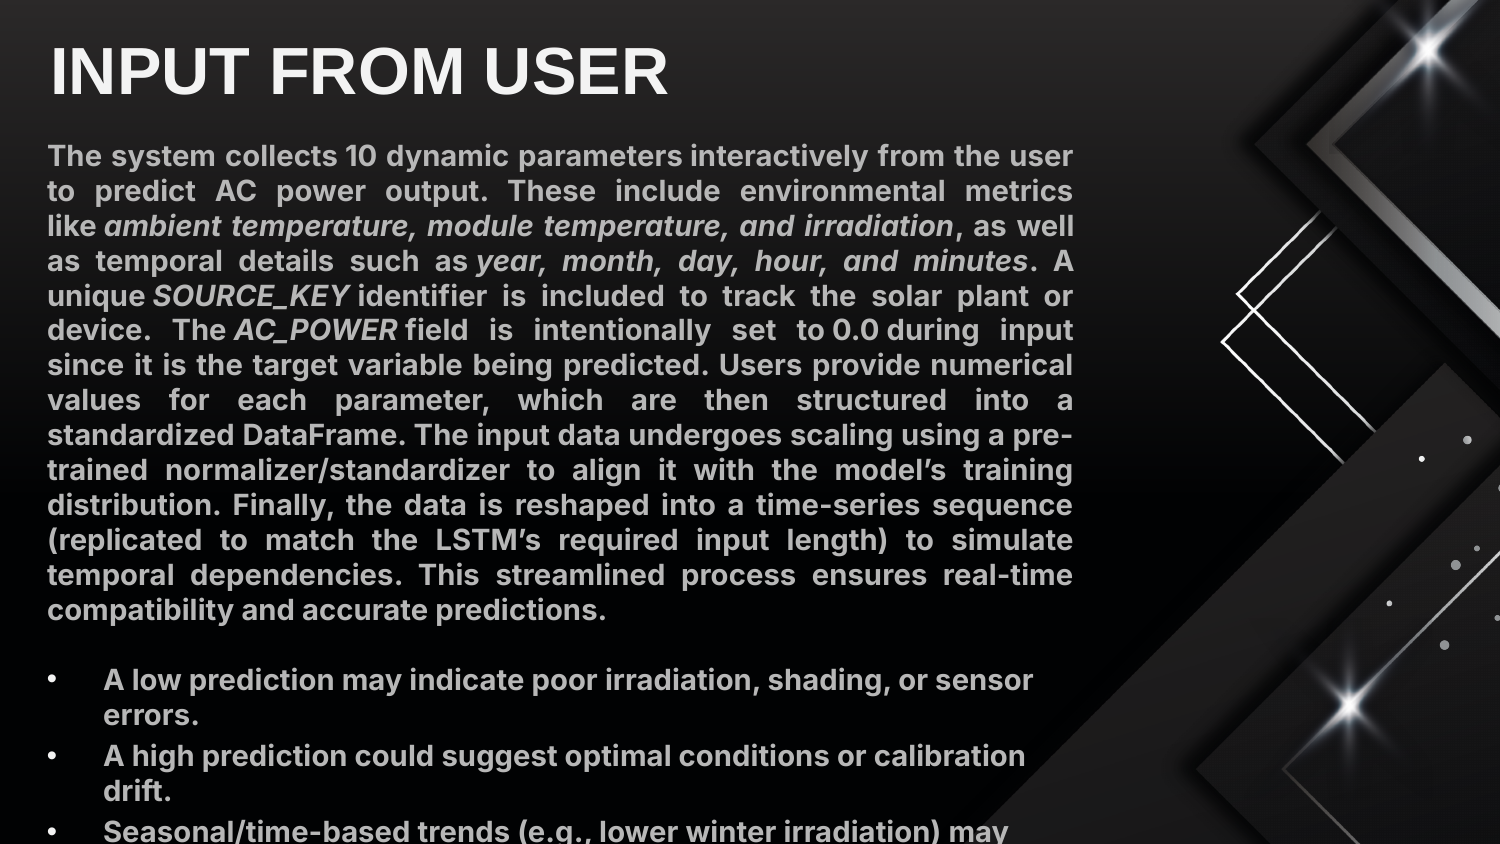

# INPUT FROM USER
The system collects 10 dynamic parameters interactively from the user to predict AC power output. These include environmental metrics like ambient temperature, module temperature, and irradiation, as well as temporal details such as year, month, day, hour, and minutes. A unique SOURCE_KEY identifier is included to track the solar plant or device. The AC_POWER field is intentionally set to 0.0 during input since it is the target variable being predicted. Users provide numerical values for each parameter, which are then structured into a standardized DataFrame. The input data undergoes scaling using a pre-trained normalizer/standardizer to align it with the model’s training distribution. Finally, the data is reshaped into a time-series sequence (replicated to match the LSTM’s required input length) to simulate temporal dependencies. This streamlined process ensures real-time compatibility and accurate predictions.

A low prediction may indicate poor irradiation, shading, or sensor errors.
A high prediction could suggest optimal conditions or calibration drift.
Seasonal/time-based trends (e.g., lower winter irradiation) may affect results